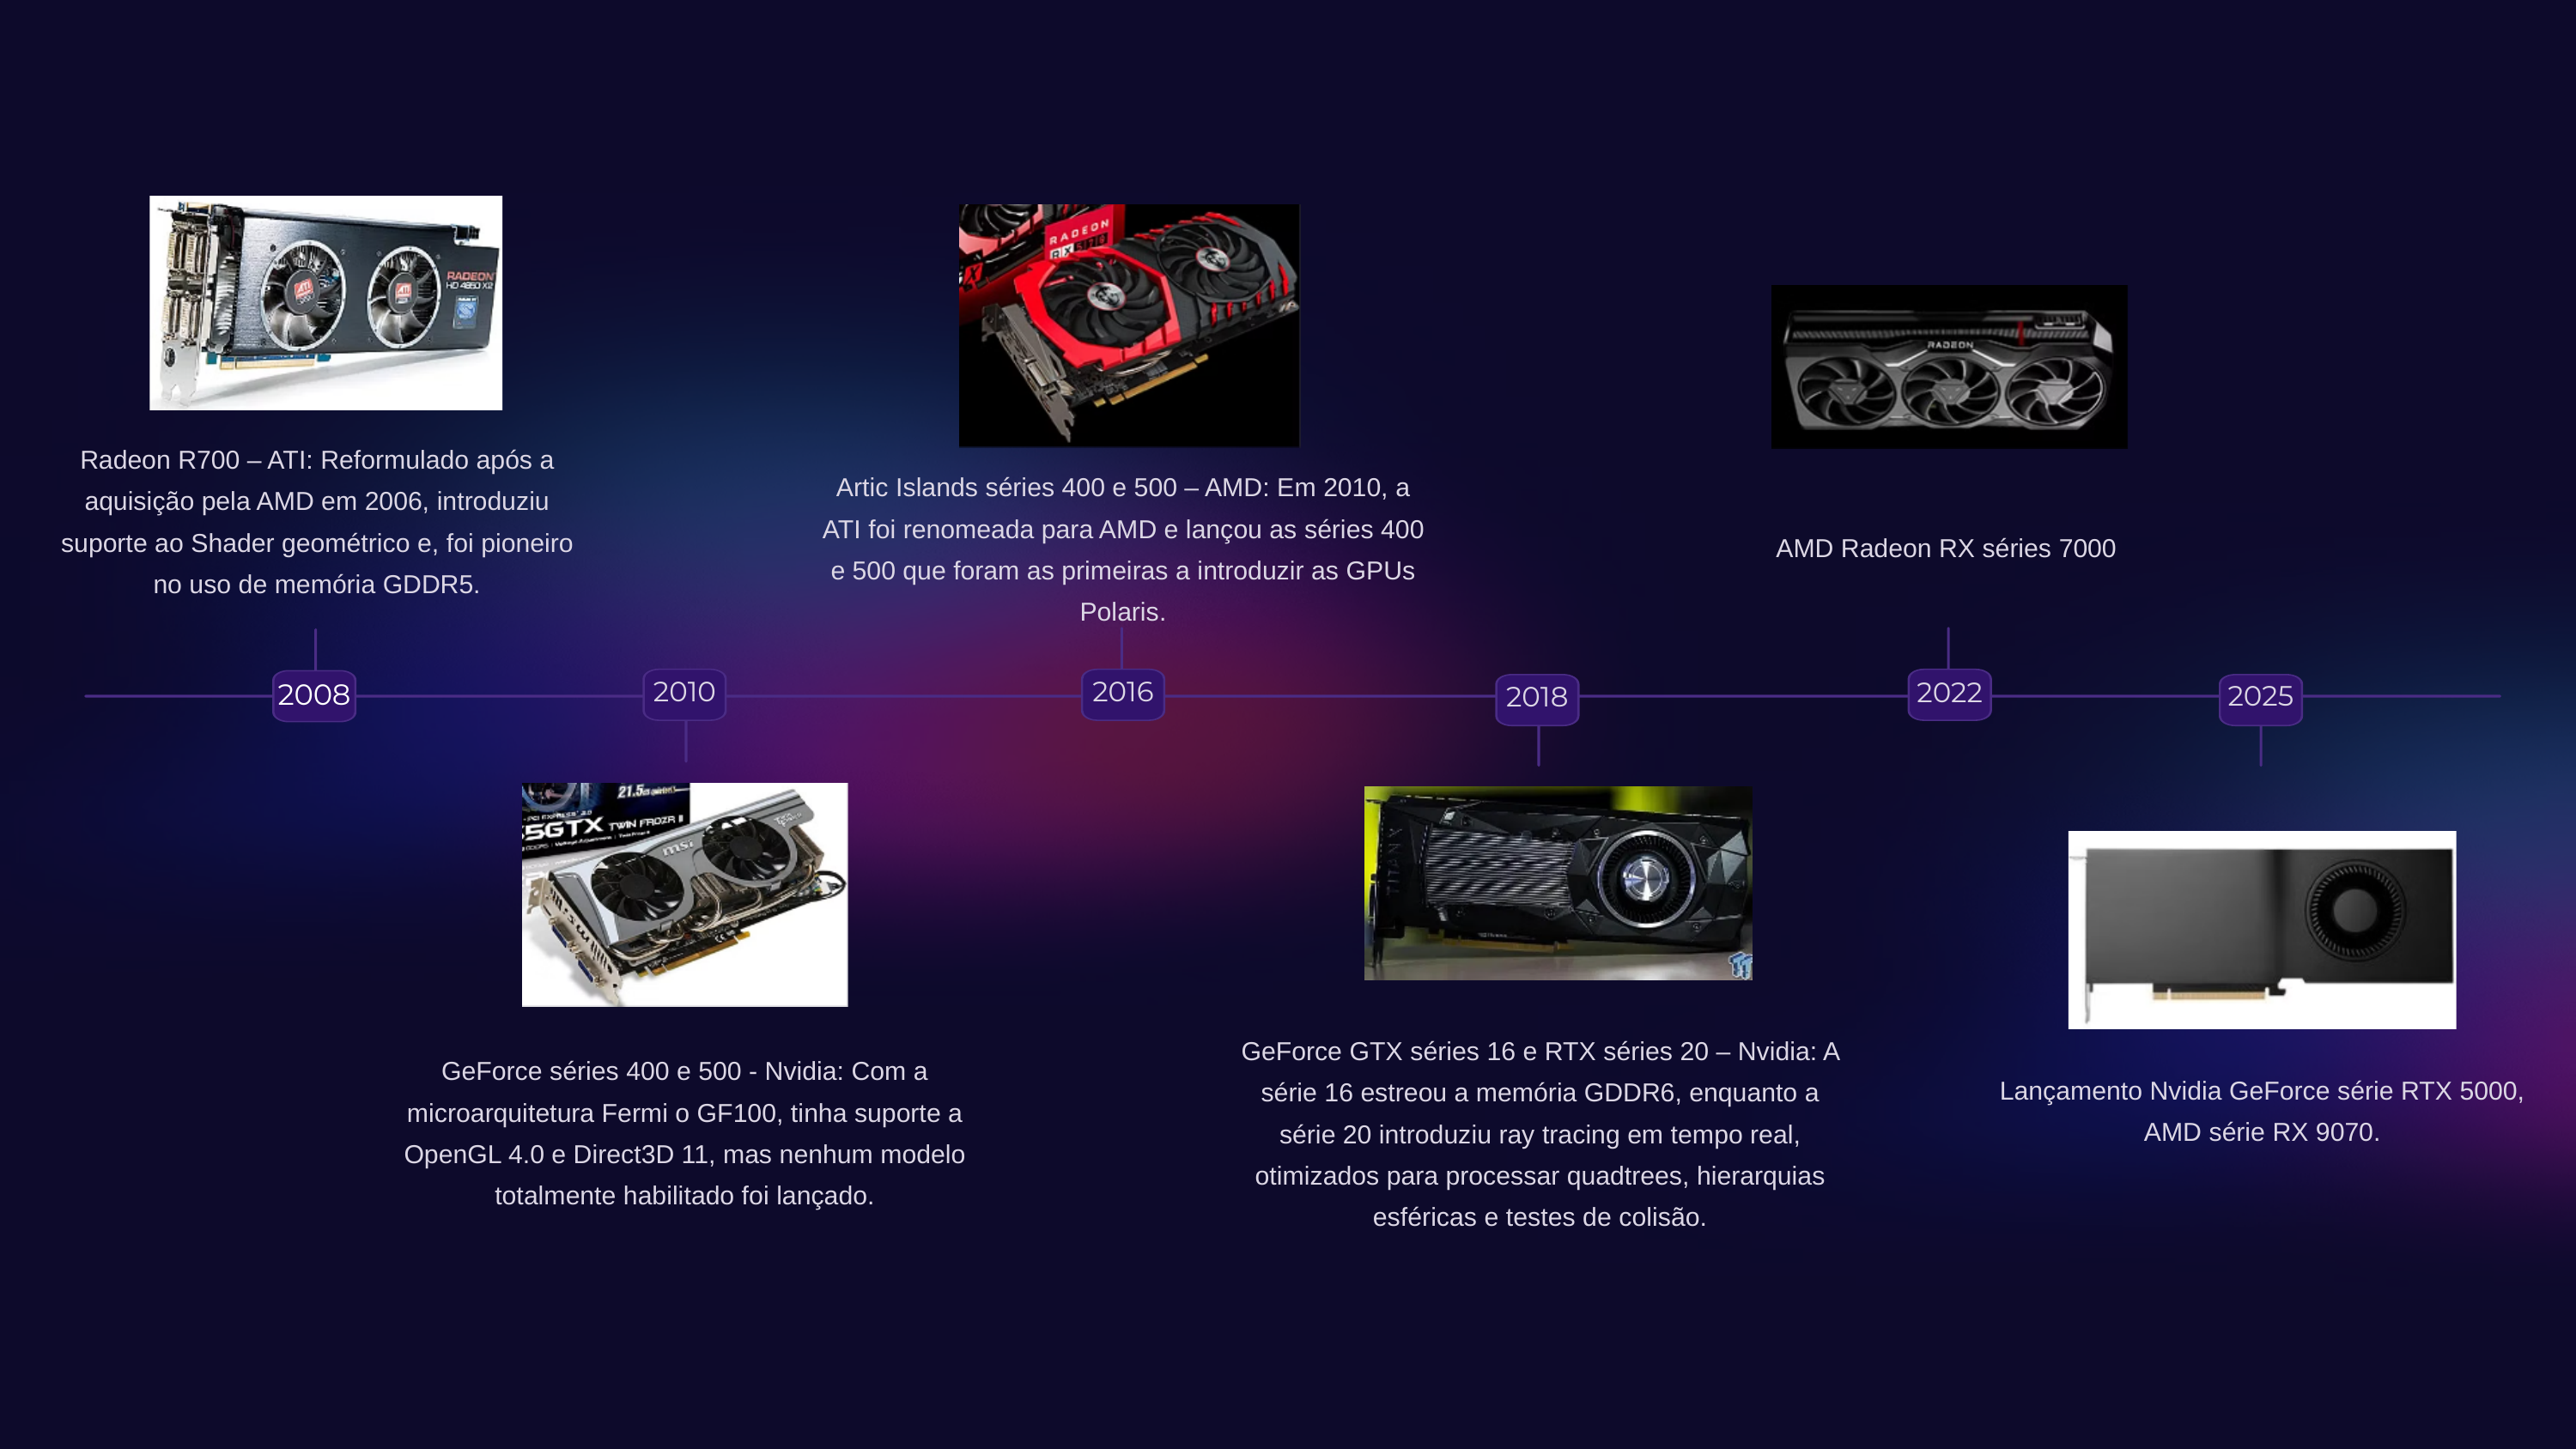

Radeon R700 – ATI: Reformulado após a aquisição pela AMD em 2006, introduziu suporte ao Shader geométrico e, foi pioneiro no uso de memória GDDR5.

Artic Islands séries 400 e 500 – AMD: Em 2010, a ATI foi renomeada para AMD e lançou as séries 400 e 500 que foram as primeiras a introduzir as GPUs Polaris.

AMD Radeon RX séries 7000

2010

2016

2022

2008

2018

2025

GeForce GTX séries 16 e RTX séries 20 – Nvidia: A série 16 estreou a memória GDDR6, enquanto a série 20 introduziu ray tracing em tempo real, otimizados para processar quadtrees, hierarquias esféricas e testes de colisão.

GeForce séries 400 e 500 - Nvidia: Com a microarquitetura Fermi o GF100, tinha suporte a OpenGL 4.0 e Direct3D 11, mas nenhum modelo totalmente habilitado foi lançado.

Lançamento Nvidia GeForce série RTX 5000, AMD série RX 9070.